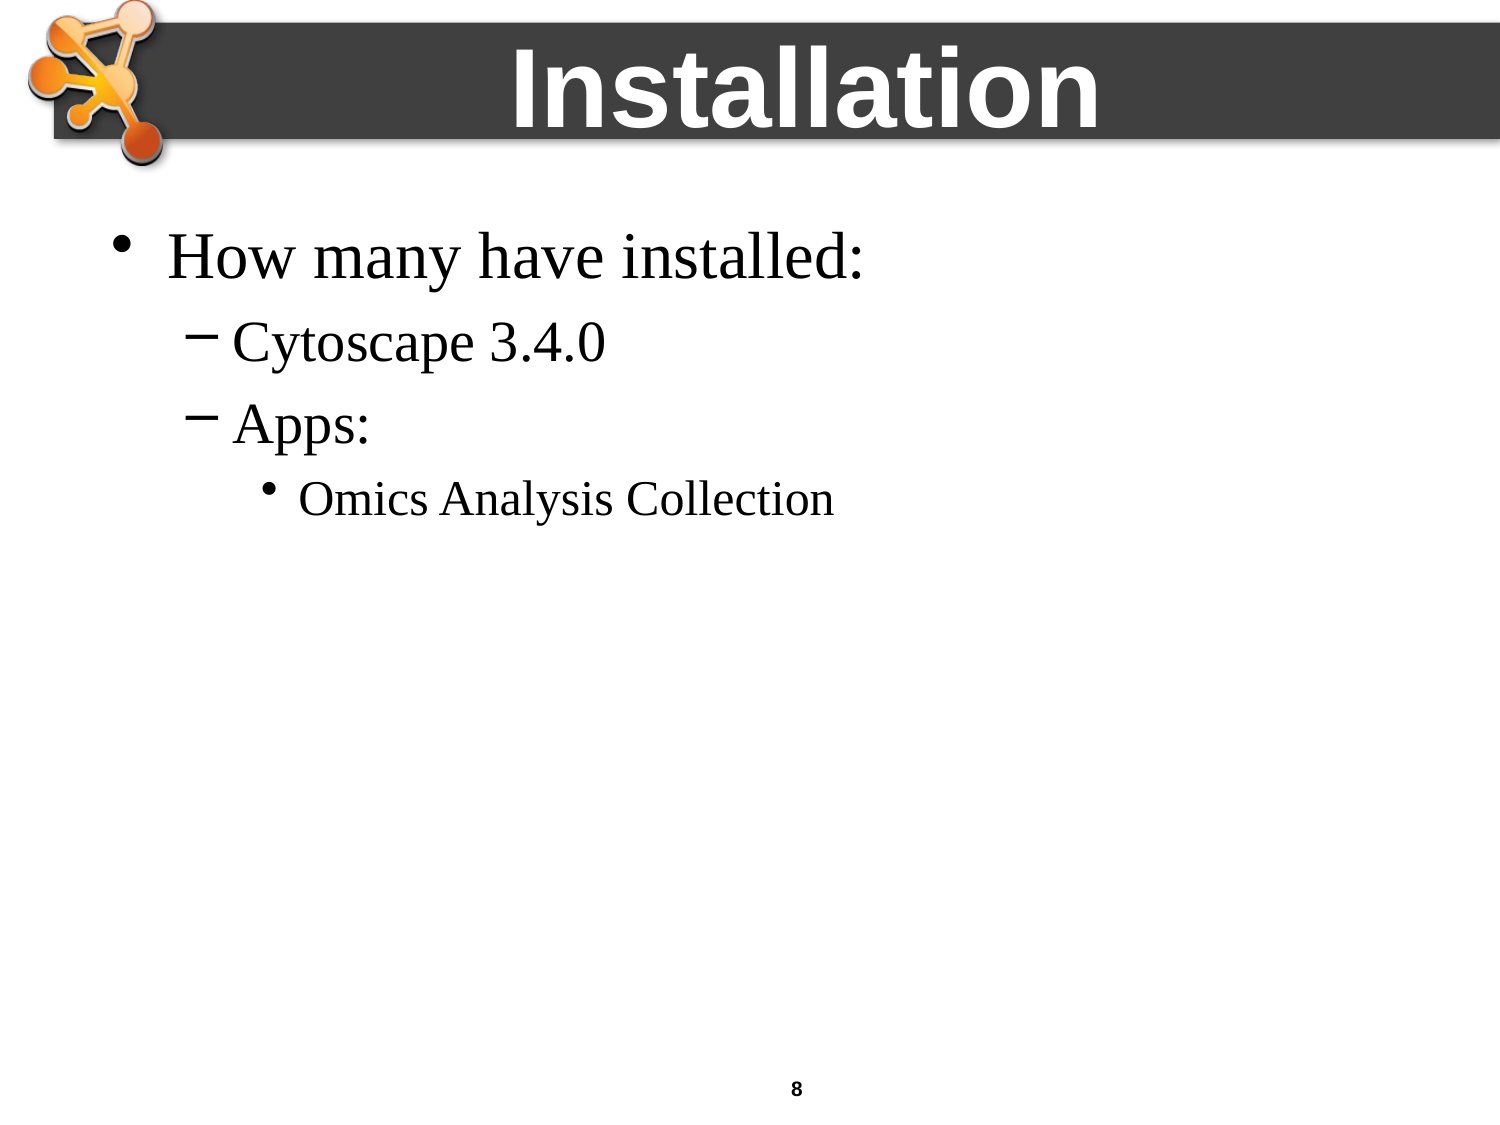

# Installation
How many have installed:
Cytoscape 3.4.0
Apps:
Omics Analysis Collection